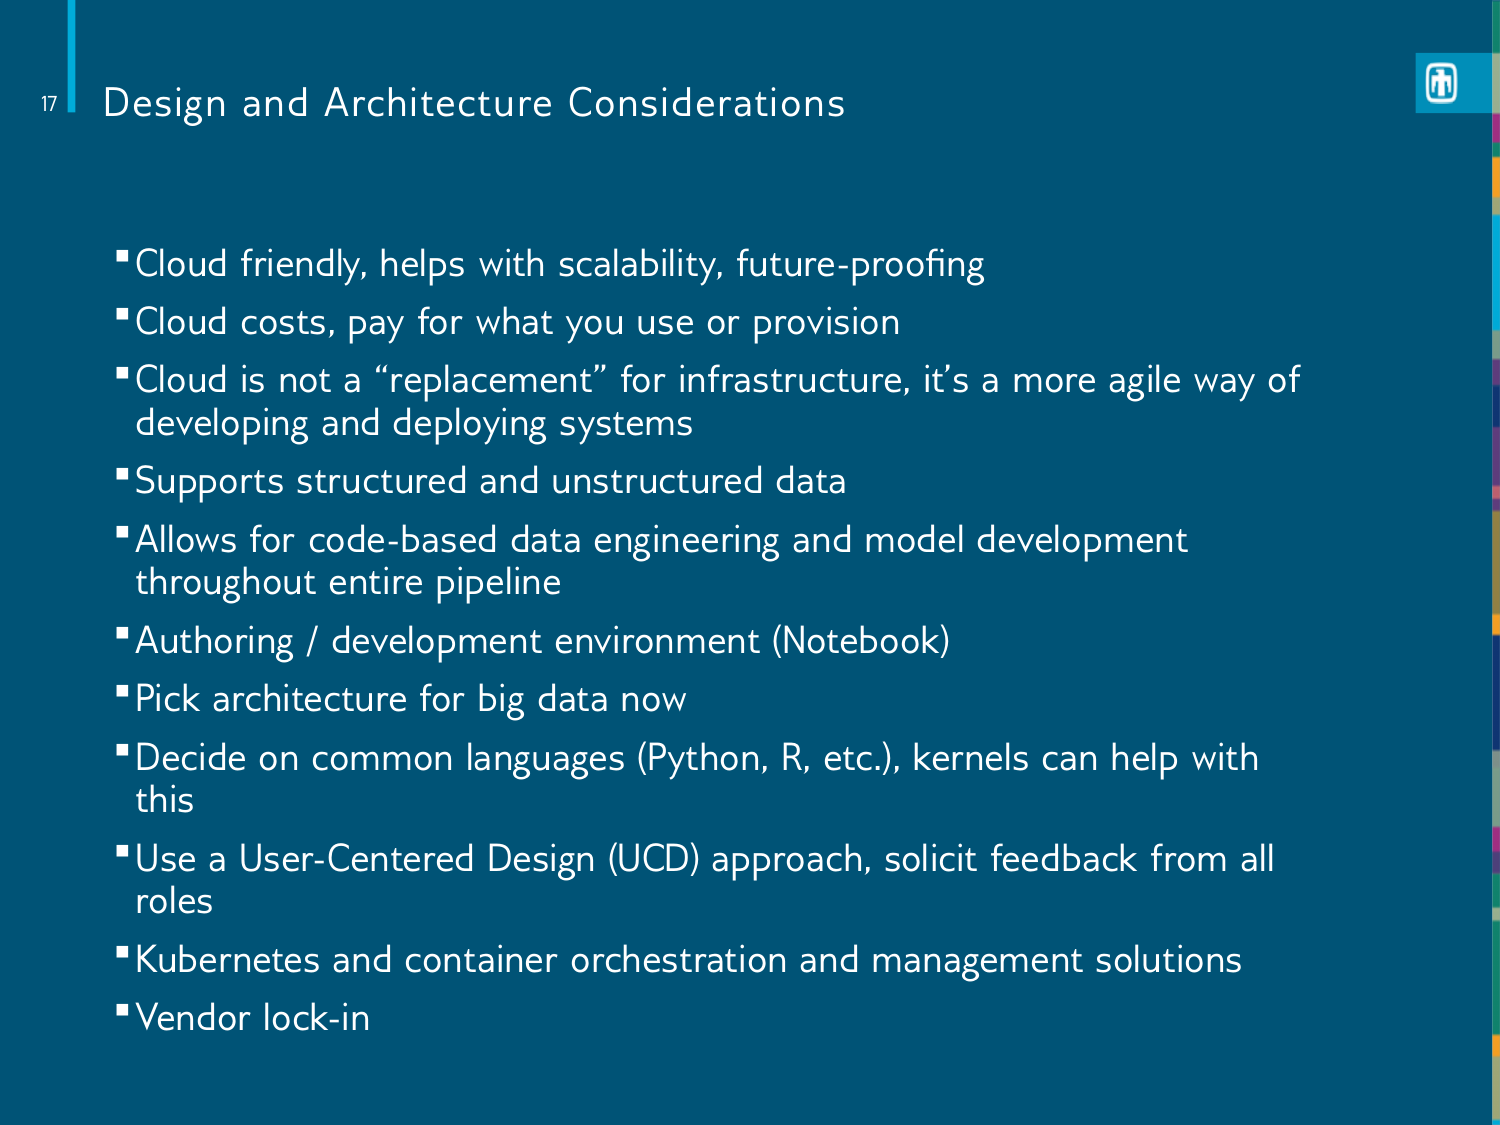

# Design and Architecture Considerations
17
Cloud friendly, helps with scalability, future-proofing
Cloud costs, pay for what you use or provision
Cloud is not a “replacement” for infrastructure, it’s a more agile way of developing and deploying systems
Supports structured and unstructured data
Allows for code-based data engineering and model development throughout entire pipeline
Authoring / development environment (Notebook)
Pick architecture for big data now
Decide on common languages (Python, R, etc.), kernels can help with this
Use a User-Centered Design (UCD) approach, solicit feedback from all roles
Kubernetes and container orchestration and management solutions
Vendor lock-in